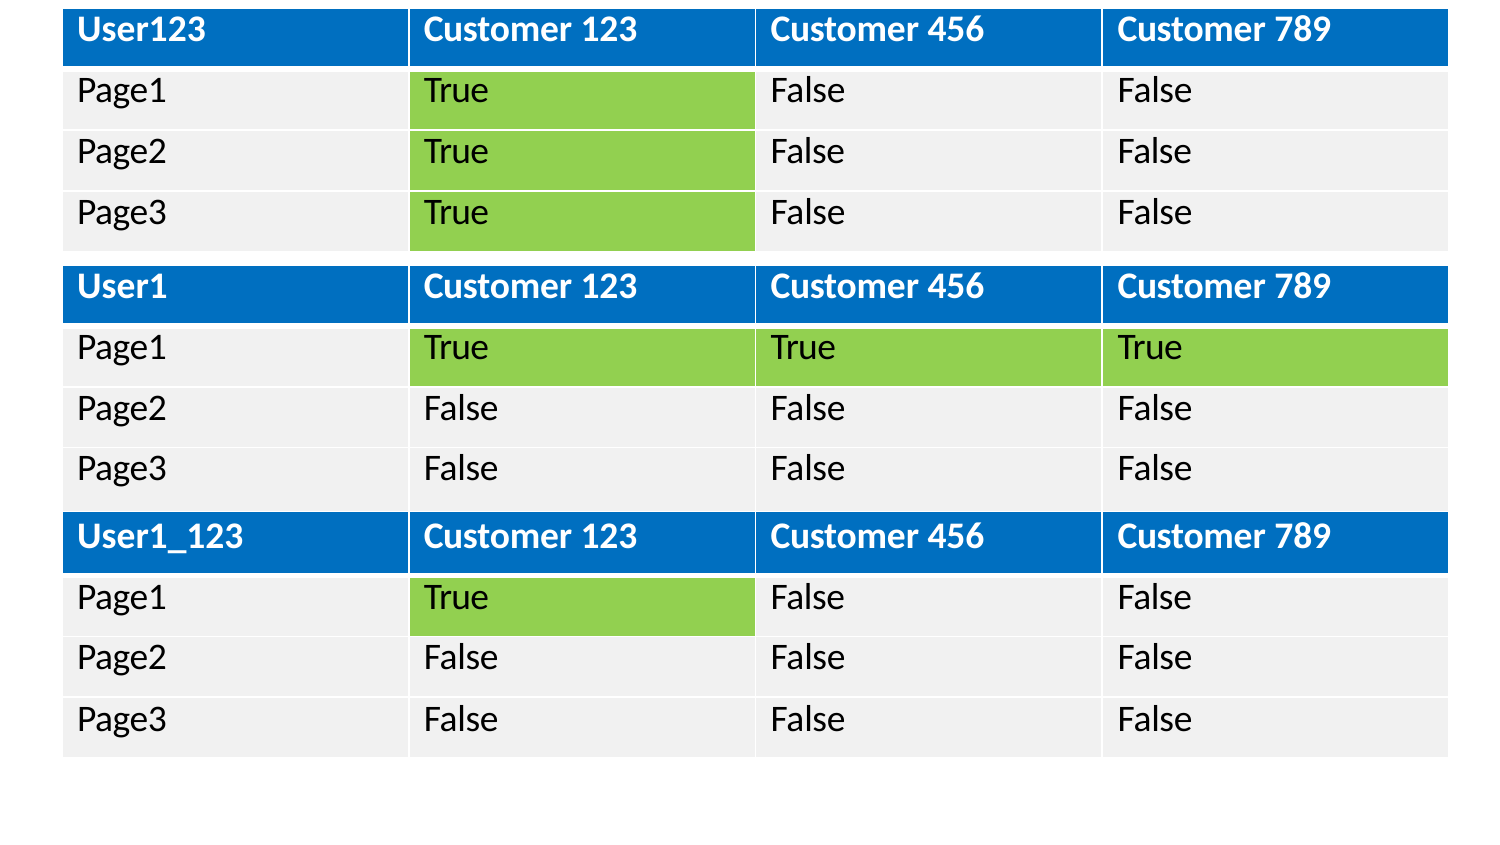

| User123 | Customer 123 | Customer 456 | Customer 789 |
| --- | --- | --- | --- |
| Page1 | True | False | False |
| Page2 | True | False | False |
| Page3 | True | False | False |
| User1 | Customer 123 | Customer 456 | Customer 789 |
| --- | --- | --- | --- |
| Page1 | True | True | True |
| Page2 | False | False | False |
| Page3 | False | False | False |
| User1\_123 | Customer 123 | Customer 456 | Customer 789 |
| Page1 | True | False | False |
| Page2 | False | False | False |
| Page3 | False | False | False |